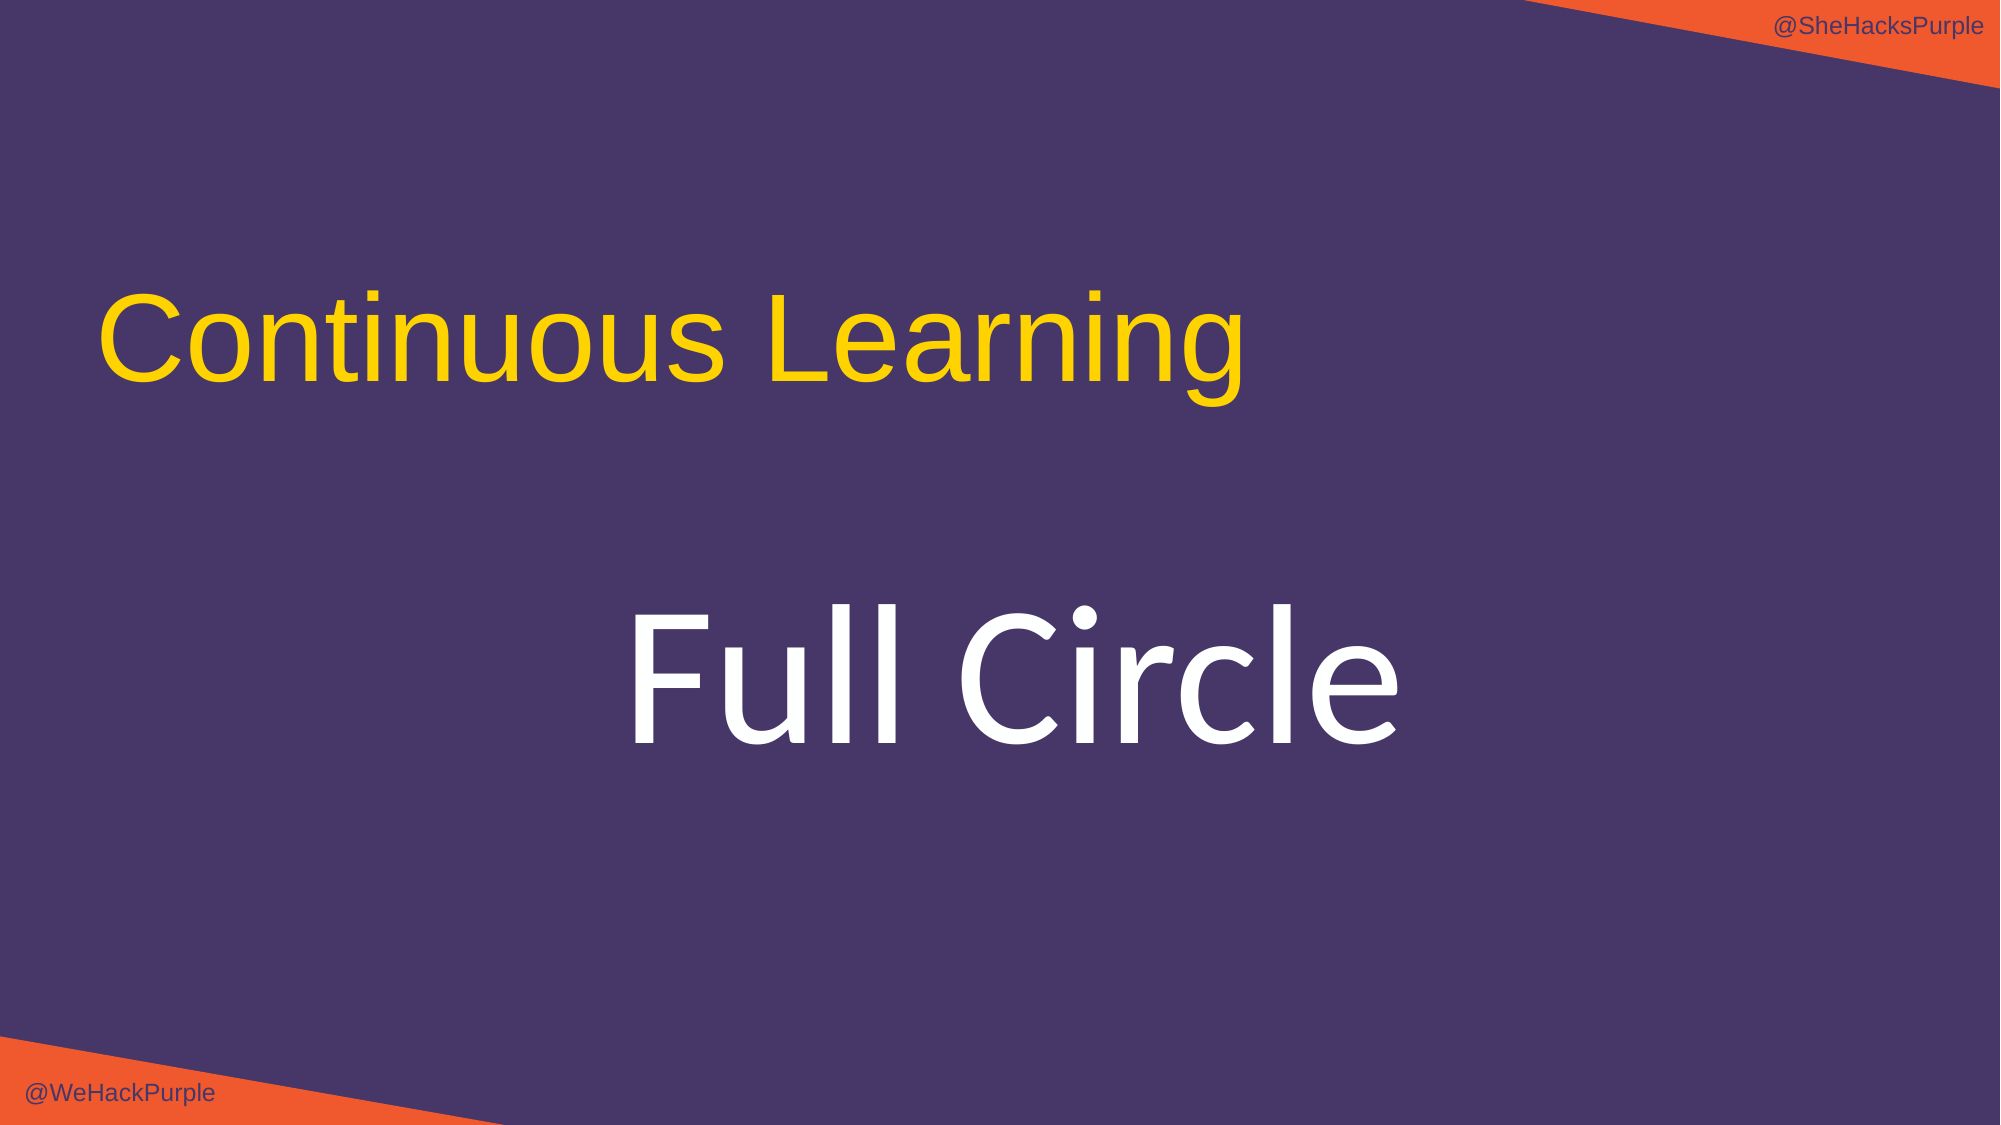

@SheHacksPurple
# Continuous Learning
Full Circle

@WeHackPurple